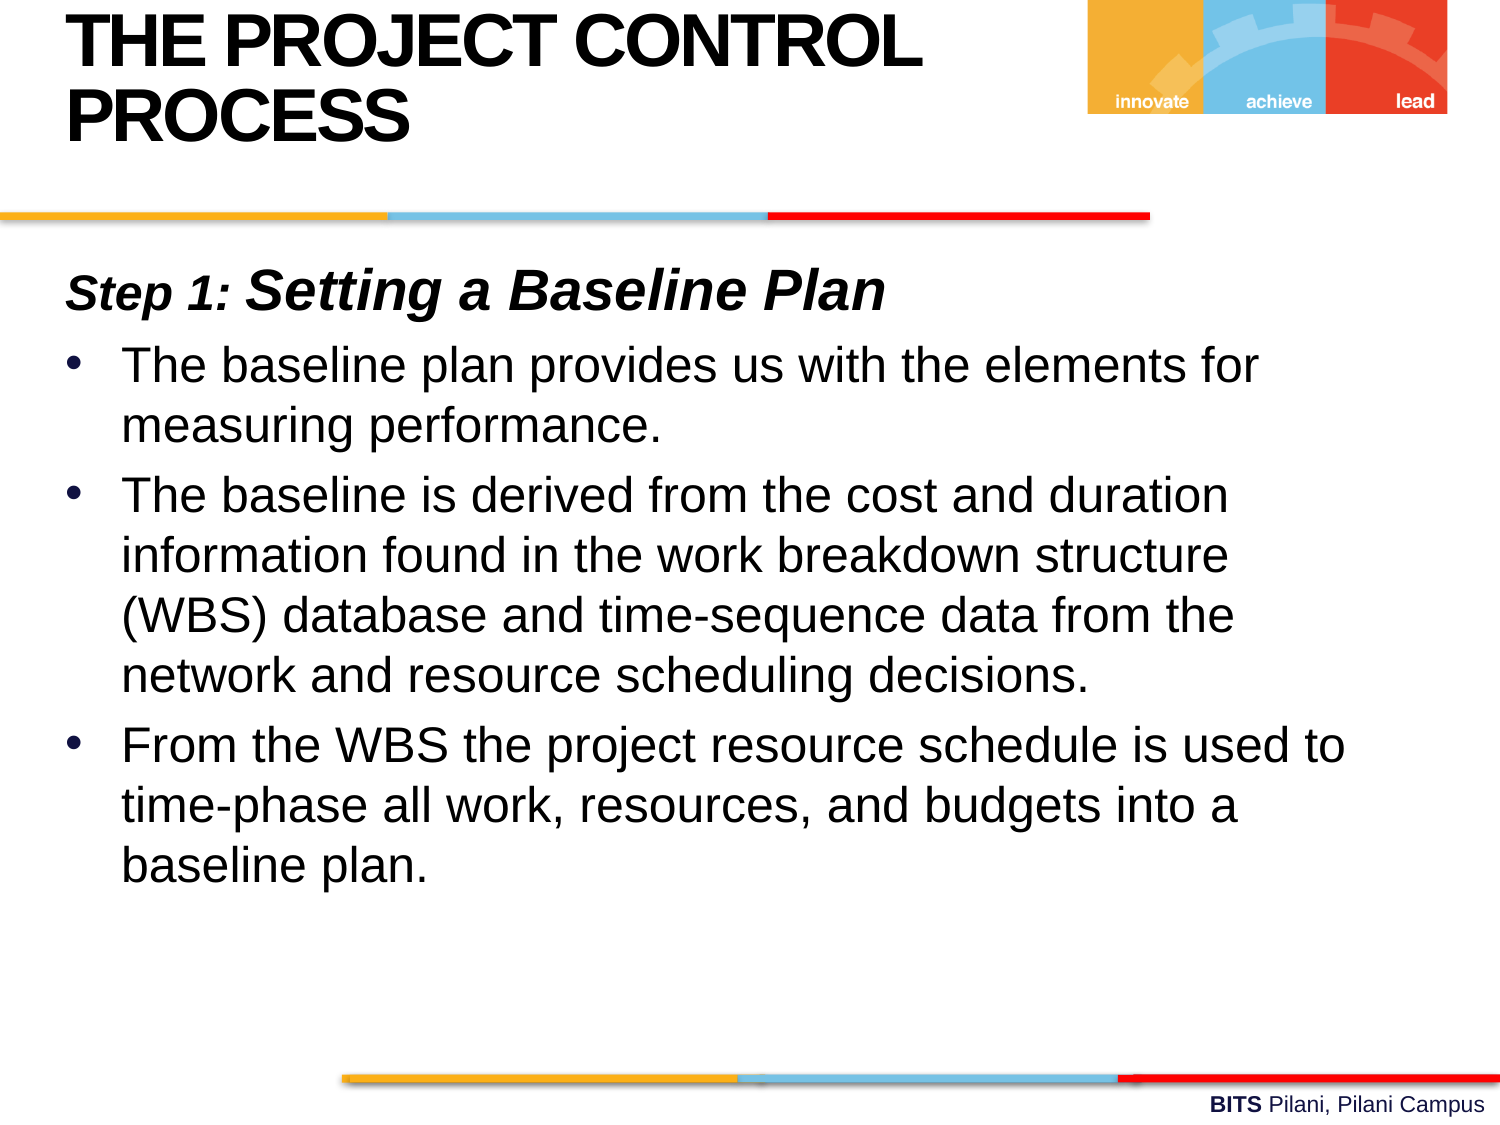

THE PROJECT CONTROL PROCESS

Step 1: Setting a Baseline Plan
The baseline plan provides us with the elements for measuring performance.
The baseline is derived from the cost and duration information found in the work breakdown structure (WBS) database and time-sequence data from the network and resource scheduling decisions.
From the WBS the project resource schedule is used to time-phase all work, resources, and budgets into a baseline plan.